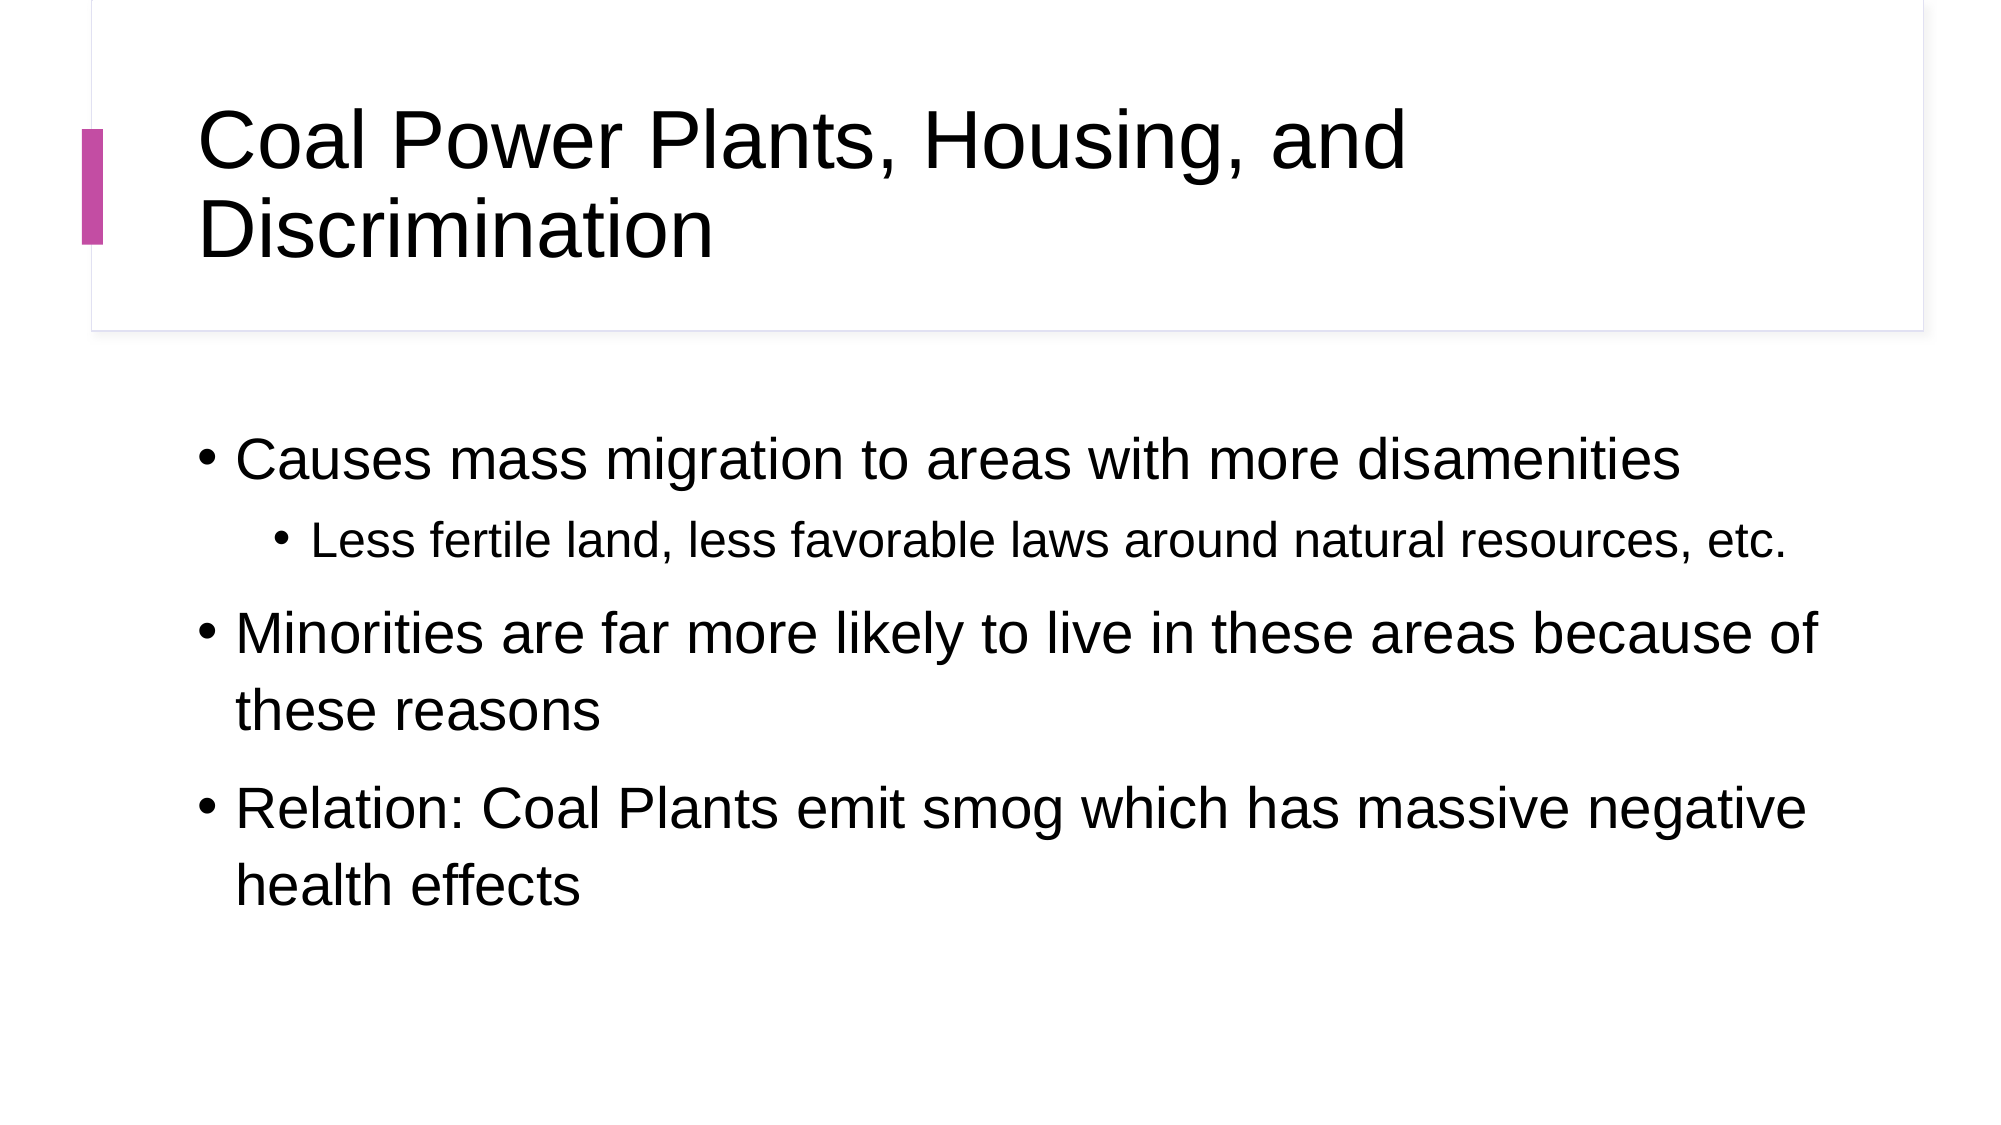

# Coal Power Plants, Housing, and Discrimination
Causes mass migration to areas with more disamenities
Less fertile land, less favorable laws around natural resources, etc.
Minorities are far more likely to live in these areas because of these reasons
Relation: Coal Plants emit smog which has massive negative health effects